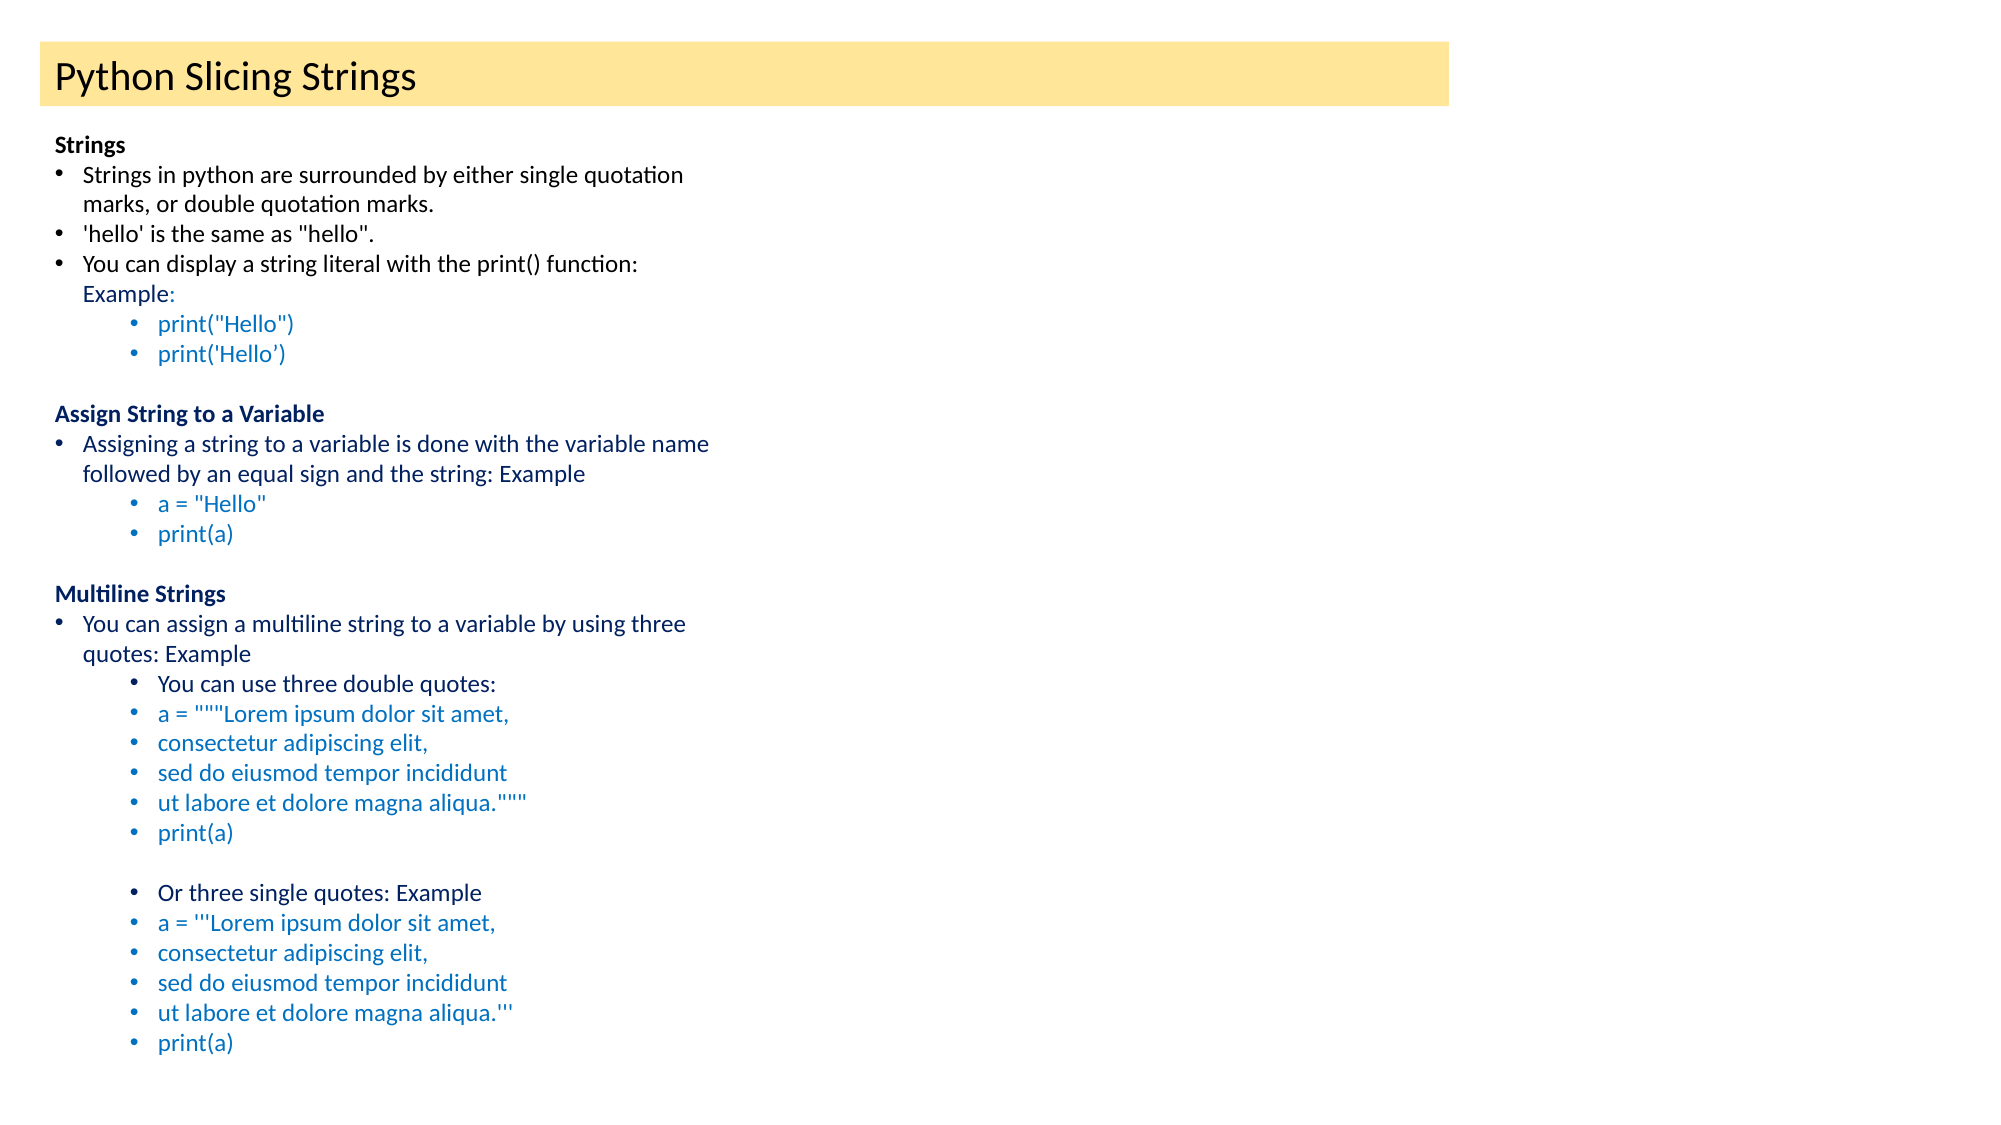

Python Slicing Strings
Strings
Strings in python are surrounded by either single quotation marks, or double quotation marks.
'hello' is the same as "hello".
You can display a string literal with the print() function: Example:
print("Hello")
print('Hello’)

Assign String to a Variable
Assigning a string to a variable is done with the variable name followed by an equal sign and the string: Example
a = "Hello"
print(a)

Multiline Strings
You can assign a multiline string to a variable by using three quotes: Example
You can use three double quotes:
a = """Lorem ipsum dolor sit amet,
consectetur adipiscing elit,
sed do eiusmod tempor incididunt
ut labore et dolore magna aliqua."""
print(a)

Or three single quotes: Example
a = '''Lorem ipsum dolor sit amet,
consectetur adipiscing elit,
sed do eiusmod tempor incididunt
ut labore et dolore magna aliqua.'''
print(a)